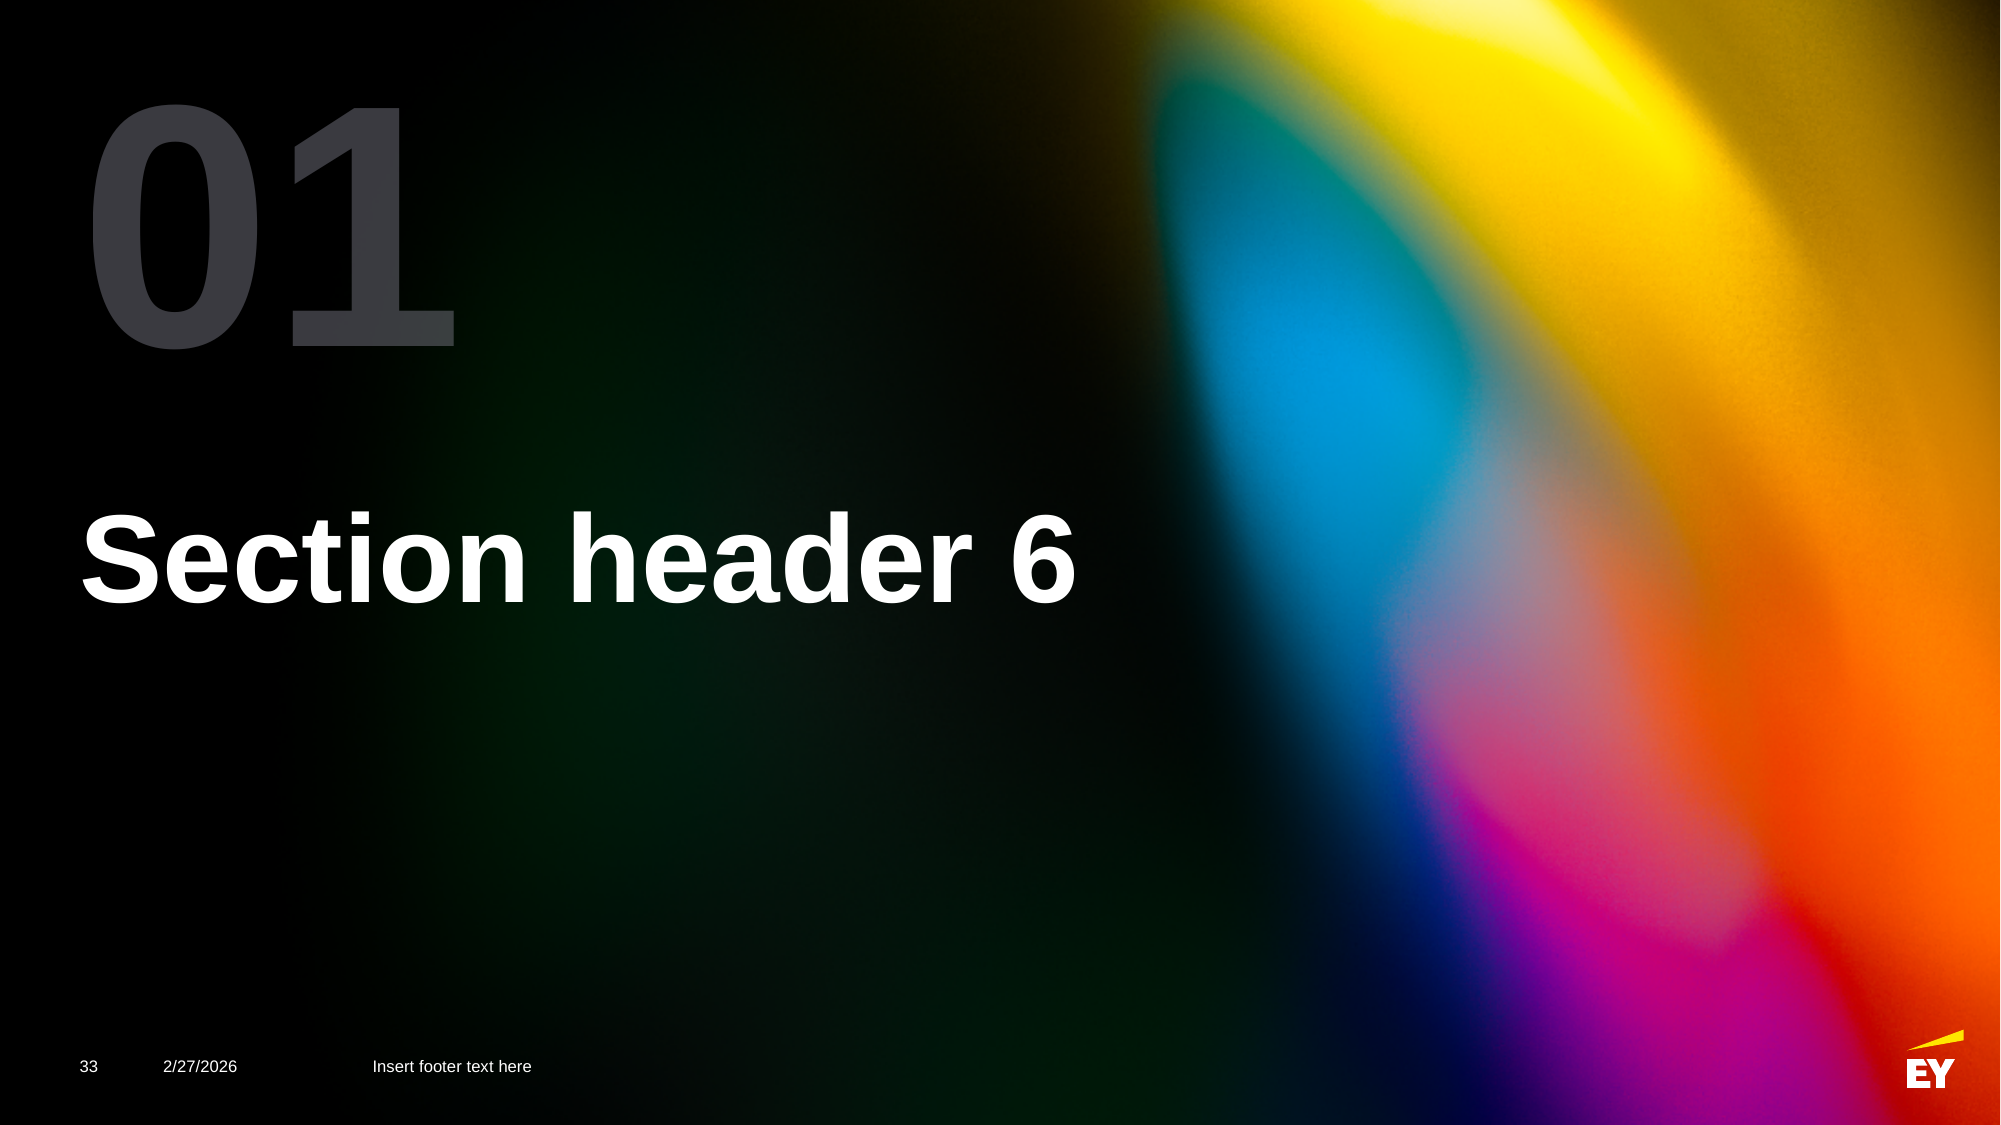

01
# Section header 6
33
2/27/2026
Insert footer text here